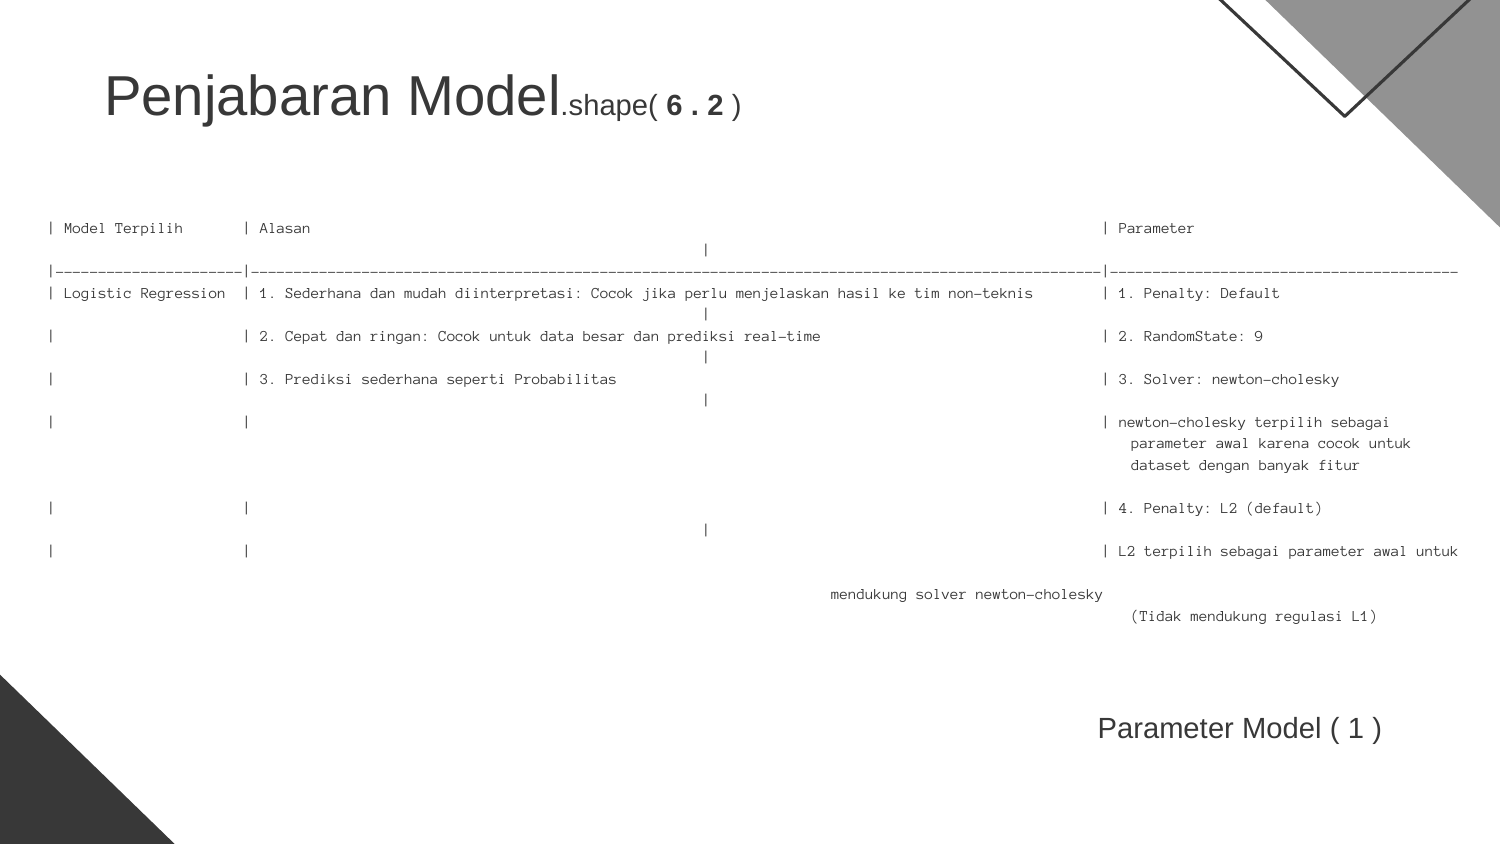

# Penjabaran Model.shape( 6 . 2 )
| Model Terpilih       | Alasan                                                                                             | Parameter                                                                                                               |
|----------------------|----------------------------------------------------------------------------------------------------|-----------------------------------------
| Logistic Regression  | 1. Sederhana dan mudah diinterpretasi: Cocok jika perlu menjelaskan hasil ke tim non-teknis        | 1. Penalty: Default                                                                                                     |
|                      | 2. Cepat dan ringan: Cocok untuk data besar dan prediksi real-time                                 | 2. RandomState: 9                                                                                                       |
|                      | 3. Prediksi sederhana seperti Probabilitas                                                         | 3. Solver: newton-cholesky                                                                                              |
|                      |                                                                                                    | newton-cholesky terpilih sebagai
    parameter awal karena cocok untuk
    dataset dengan banyak fitur
|                      |                                                                                                    | 4. Penalty: L2 (default)                                                                                                |
|                      |                                                                                                    | L2 terpilih sebagai parameter awal untuk
 								    mendukung solver newton-cholesky
    (Tidak mendukung regulasi L1)

Parameter Model ( 1 )